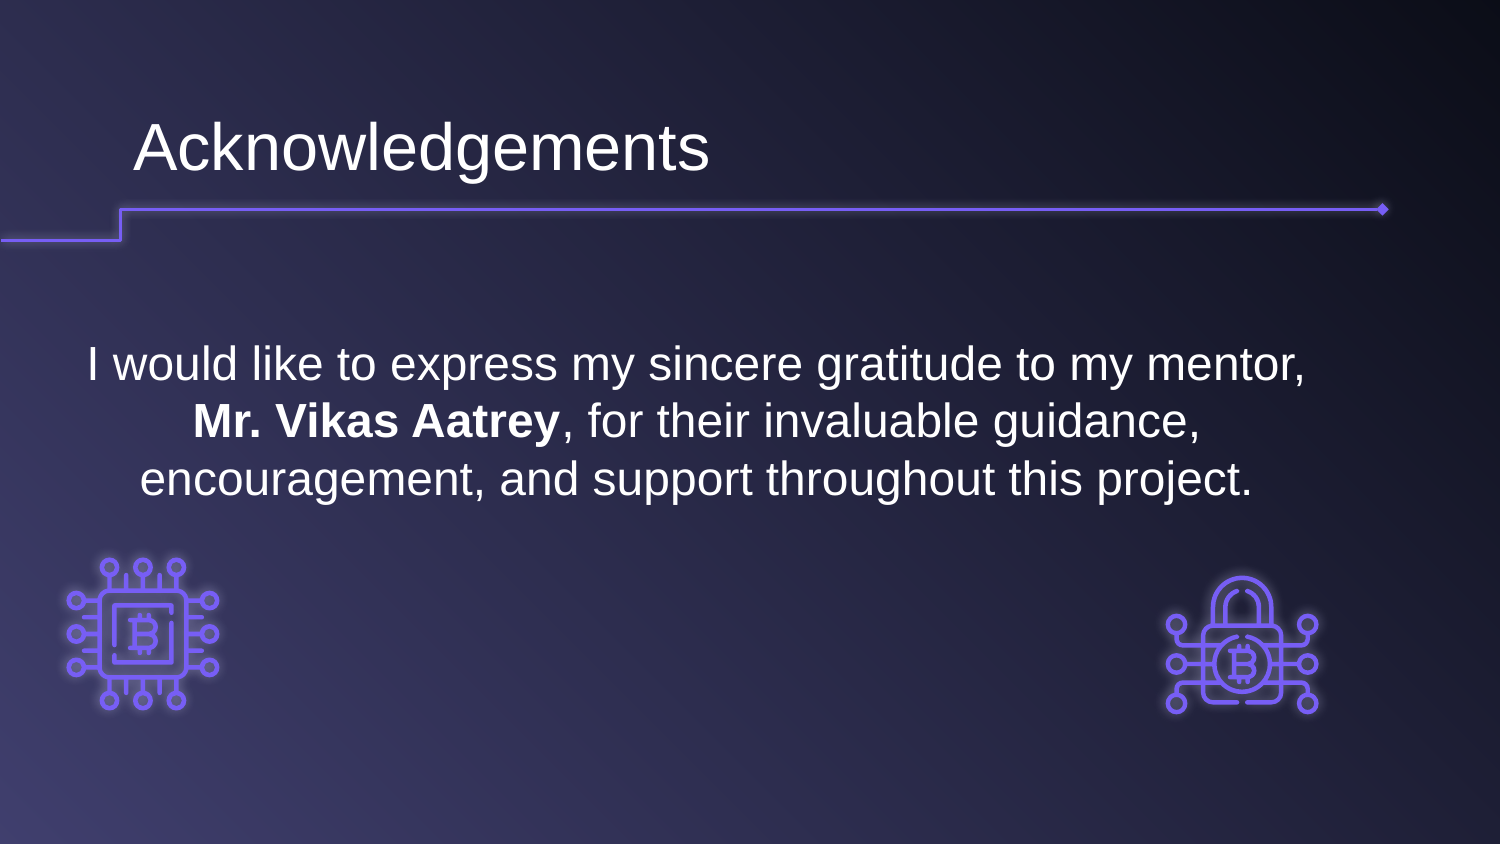

# Acknowledgements
I would like to express my sincere gratitude to my mentor, Mr. Vikas Aatrey, for their invaluable guidance, encouragement, and support throughout this project.